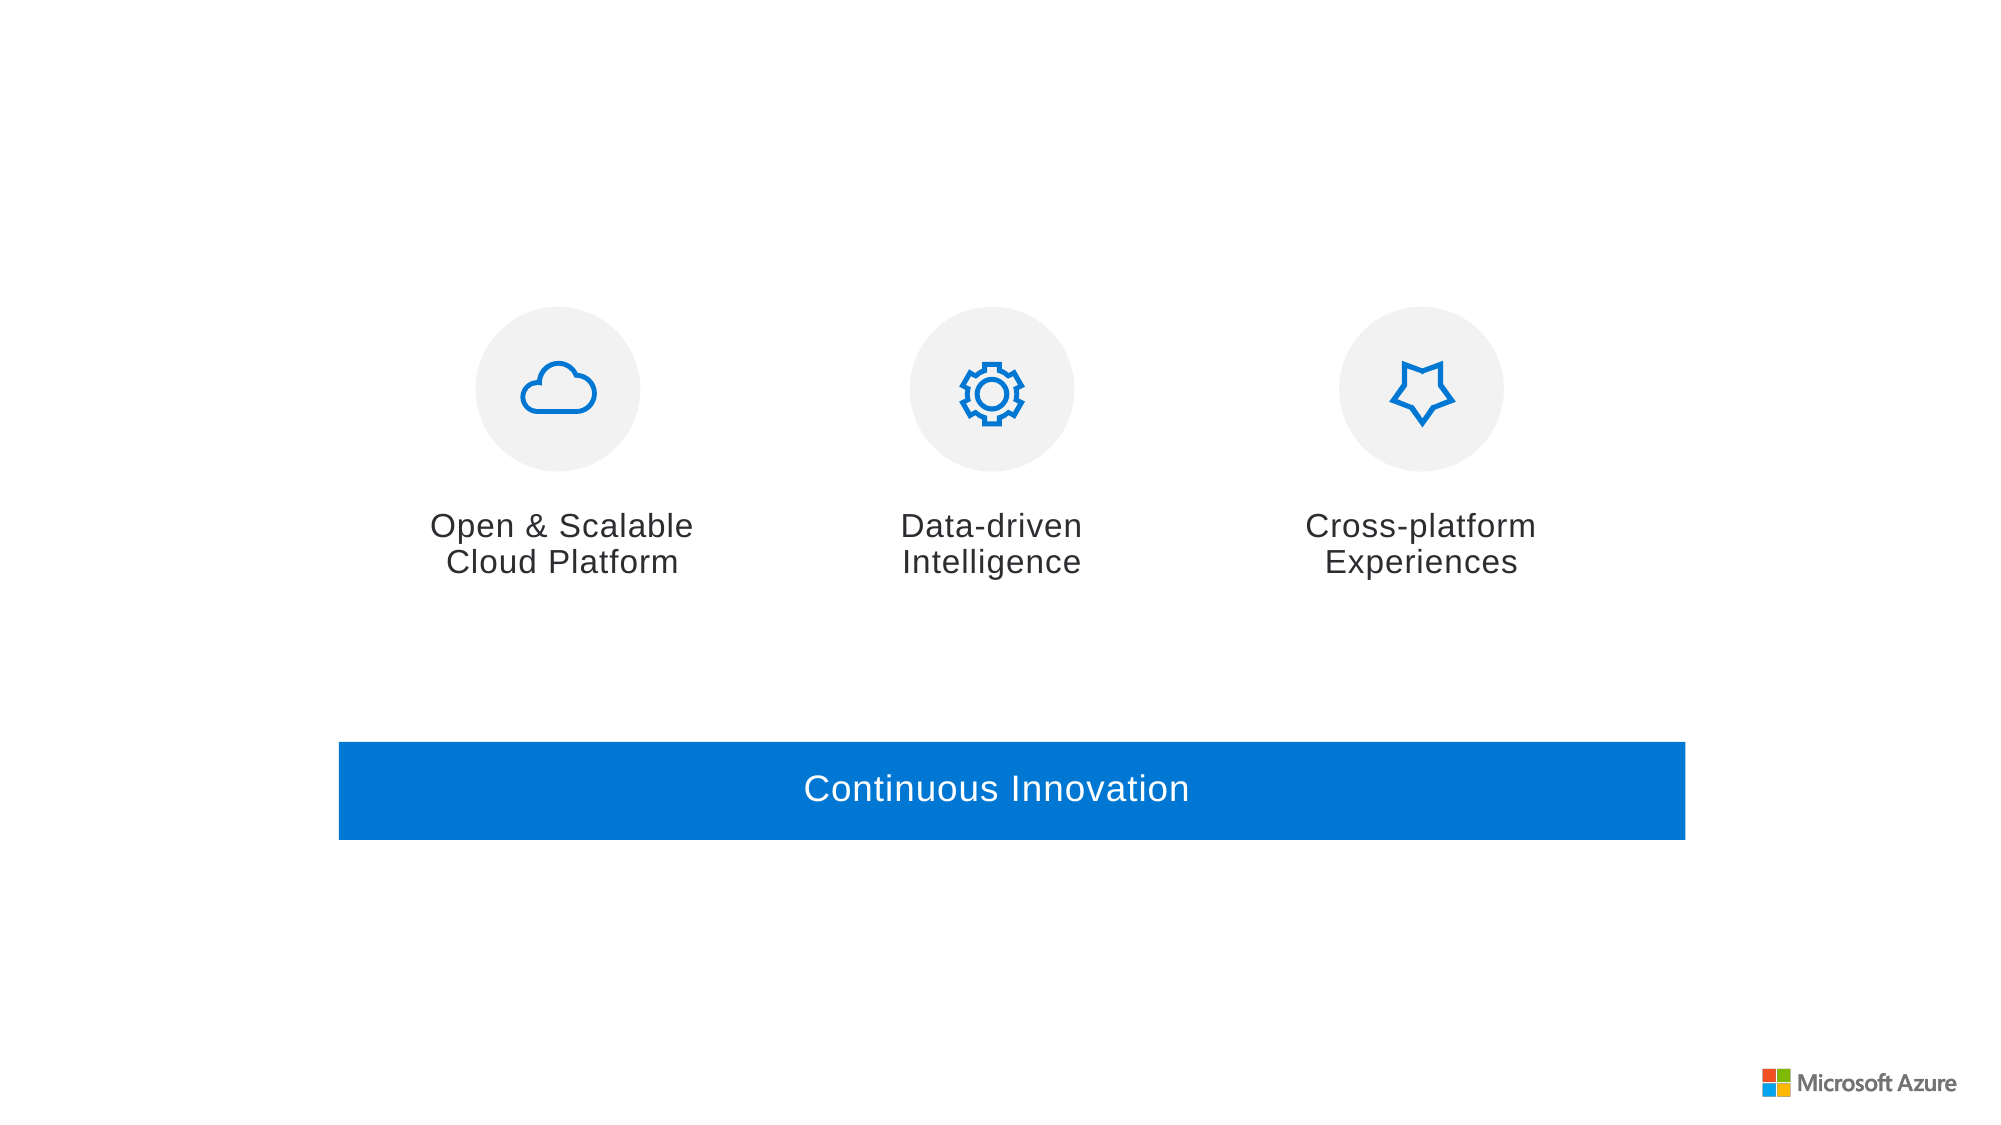

Open & Scalable
Cloud Platform

Data-driven
Intelligence

Cross-platform Experiences

Continuous Innovation